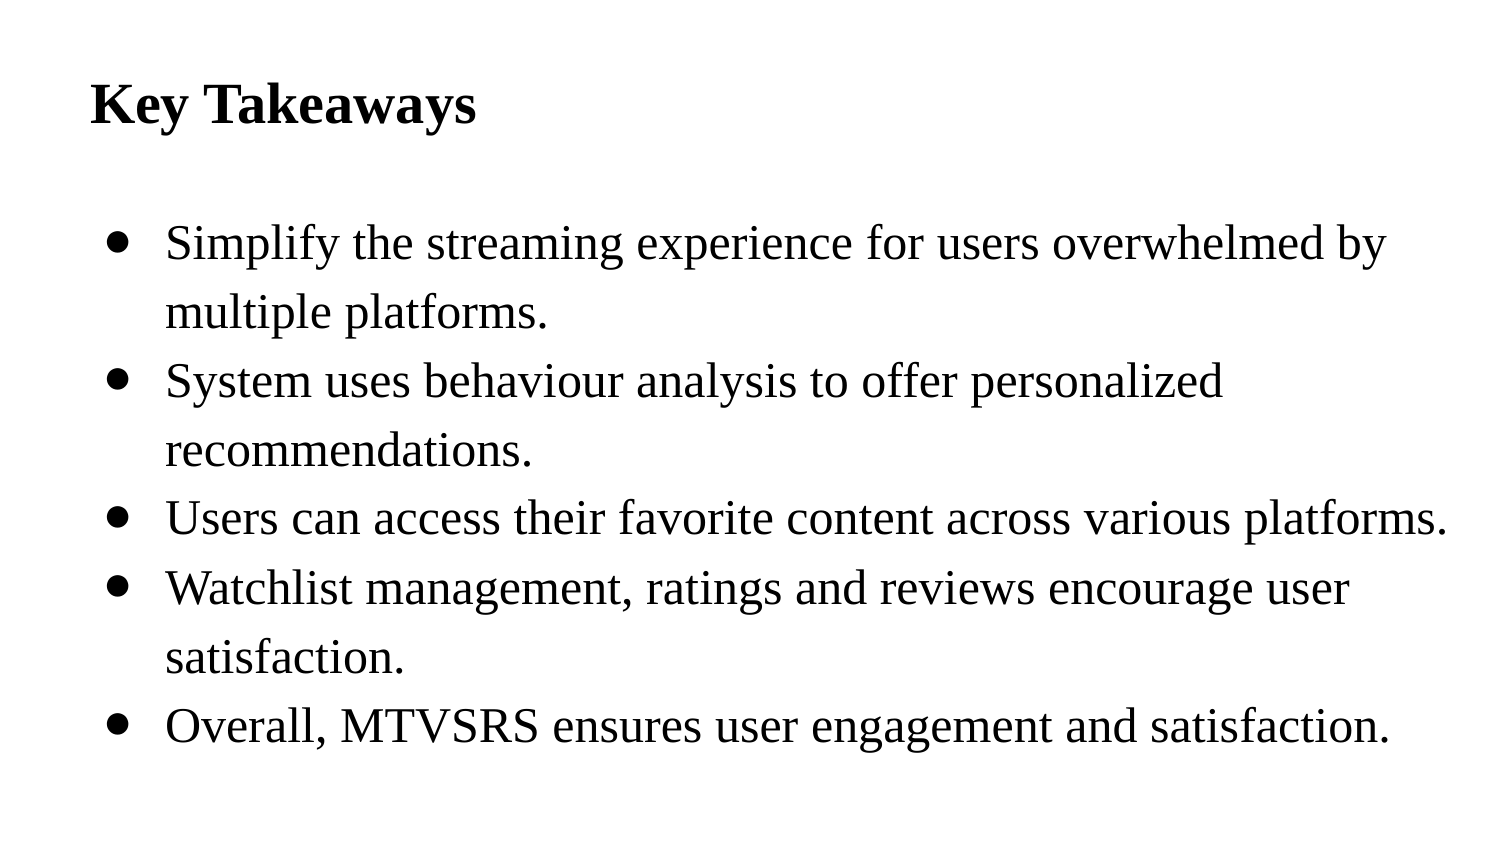

# Key Takeaways
Simplify the streaming experience for users overwhelmed by multiple platforms.
System uses behaviour analysis to offer personalized recommendations.
Users can access their favorite content across various platforms.
Watchlist management, ratings and reviews encourage user satisfaction.
Overall, MTVSRS ensures user engagement and satisfaction.